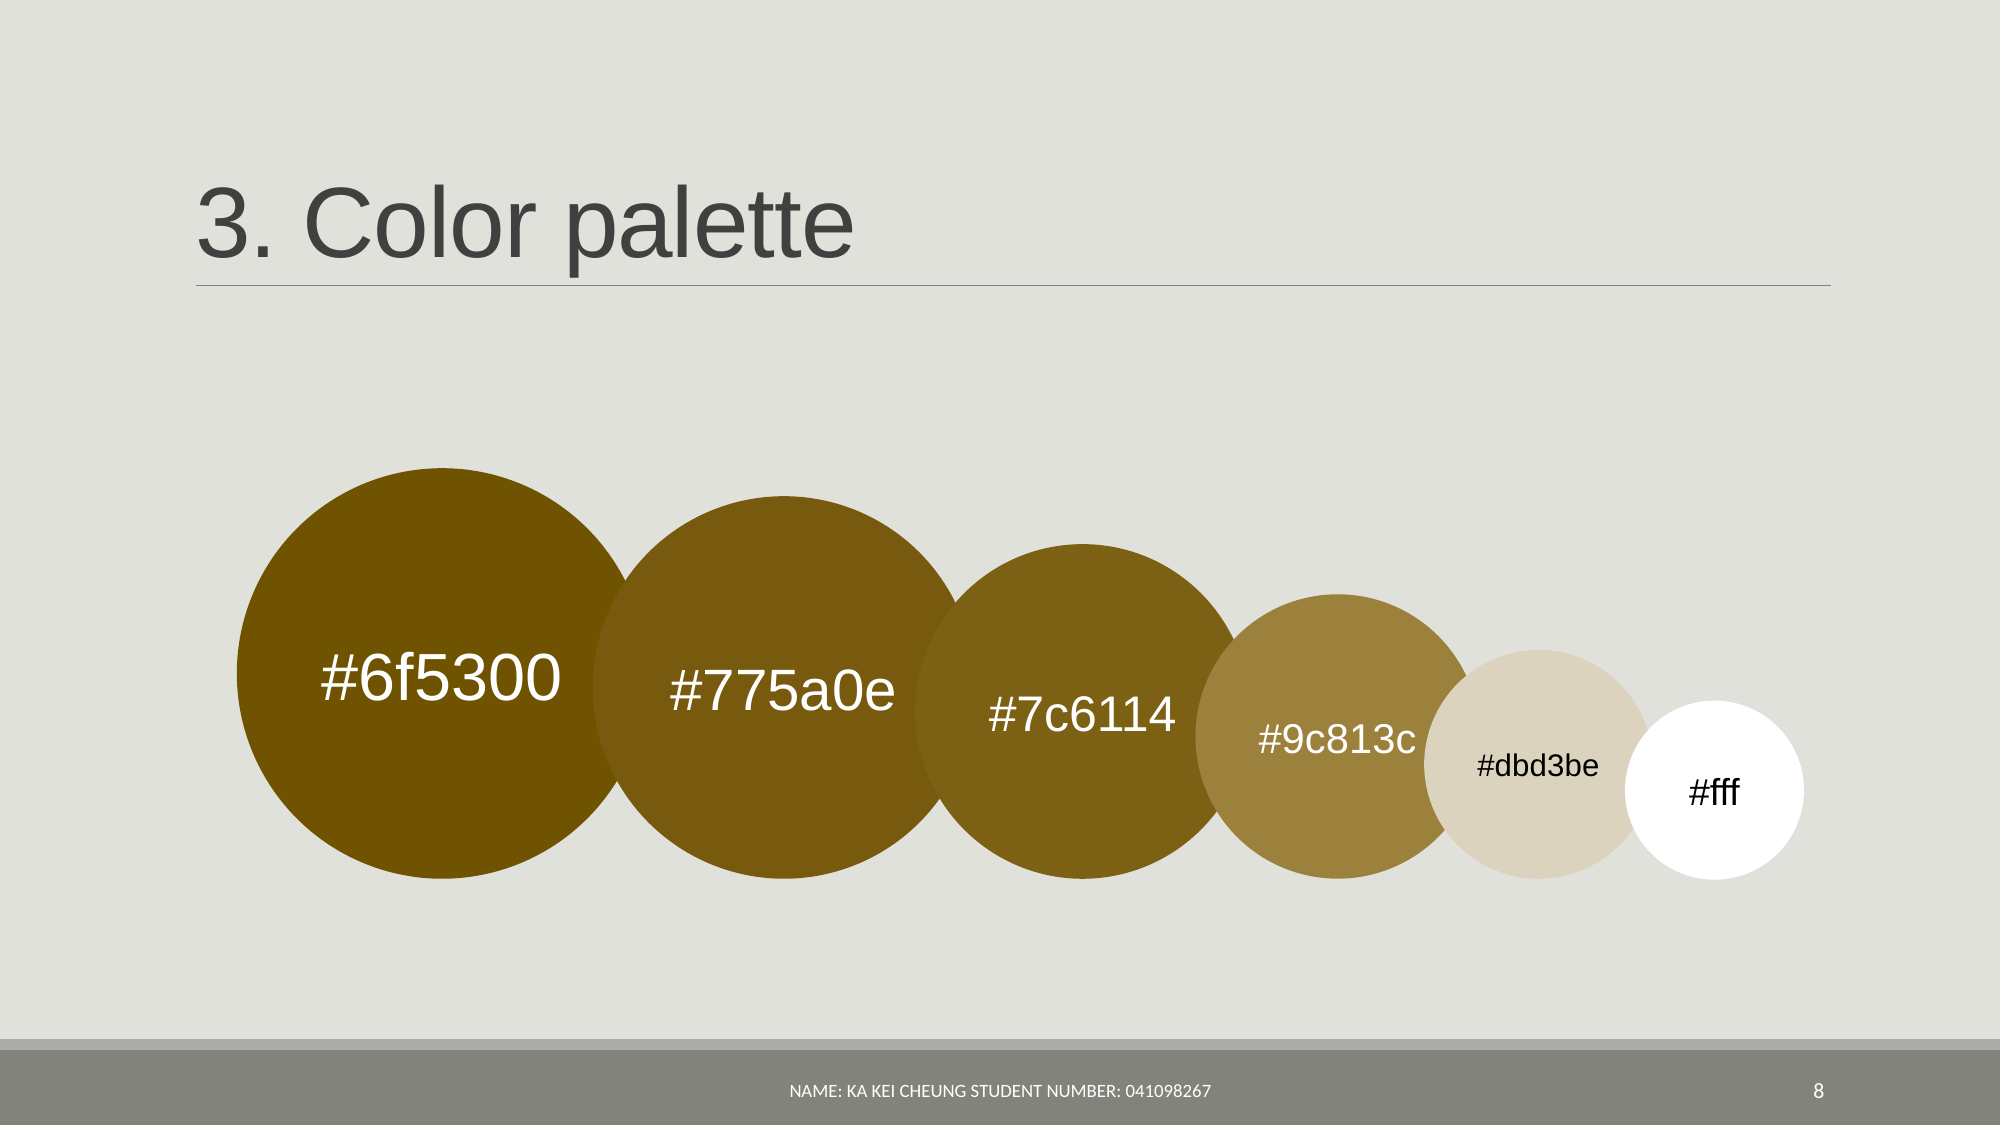

# 3. Color palette
#6f5300
#775a0e
#7c6114
#9c813c
#dbd3be
#fff
Name: Ka Kei Cheung Student Number: 041098267
8